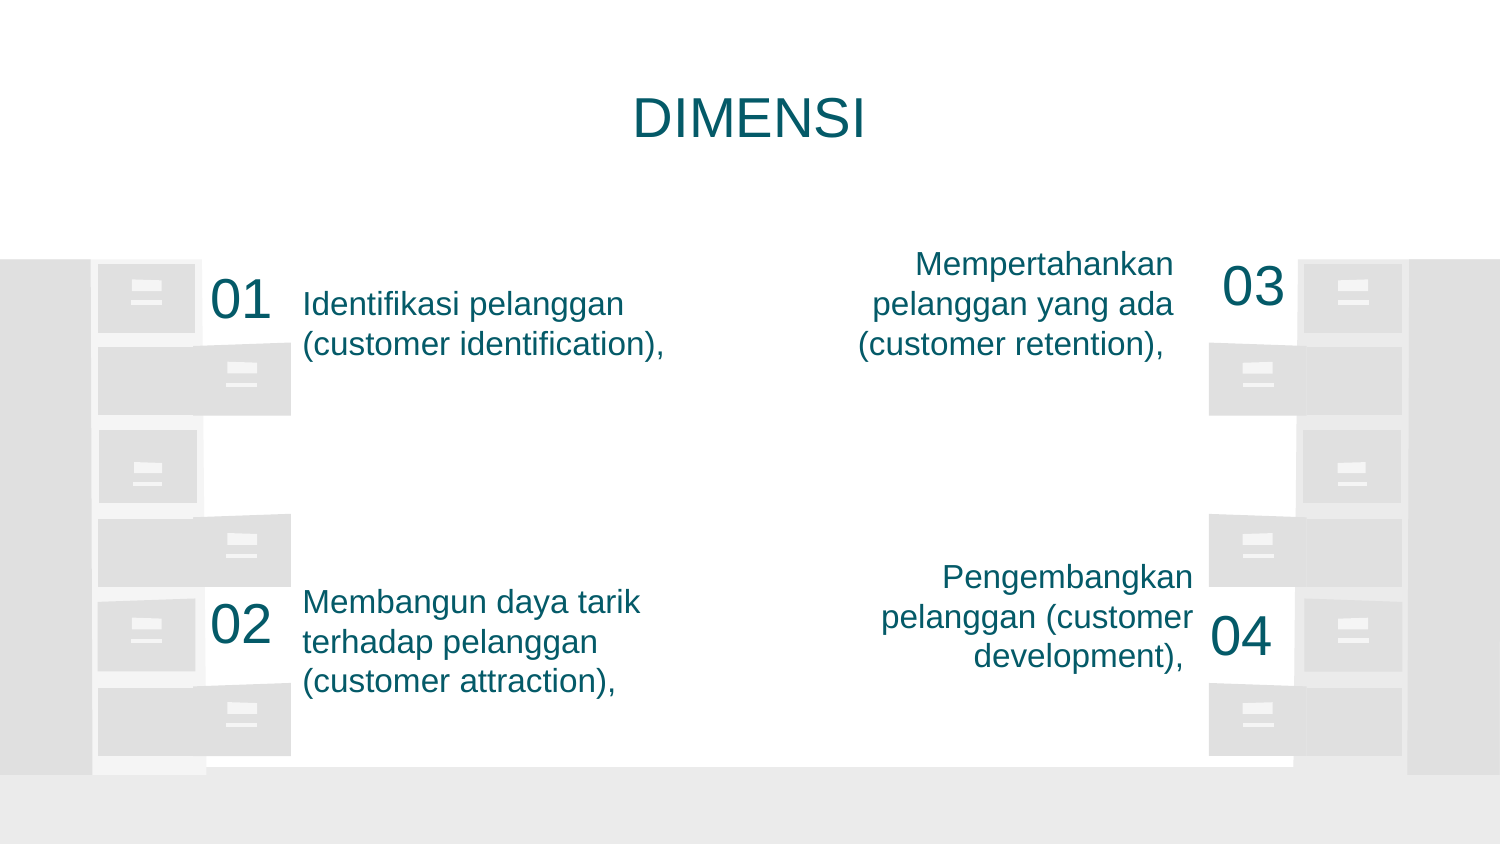

# DIMENSI
03
01

Identifikasi pelanggan (customer identification),
Mempertahankan pelanggan yang ada (customer retention),
02
Pengembangkan pelanggan (customer development),
04
Membangun daya tarik terhadap pelanggan (customer attraction),